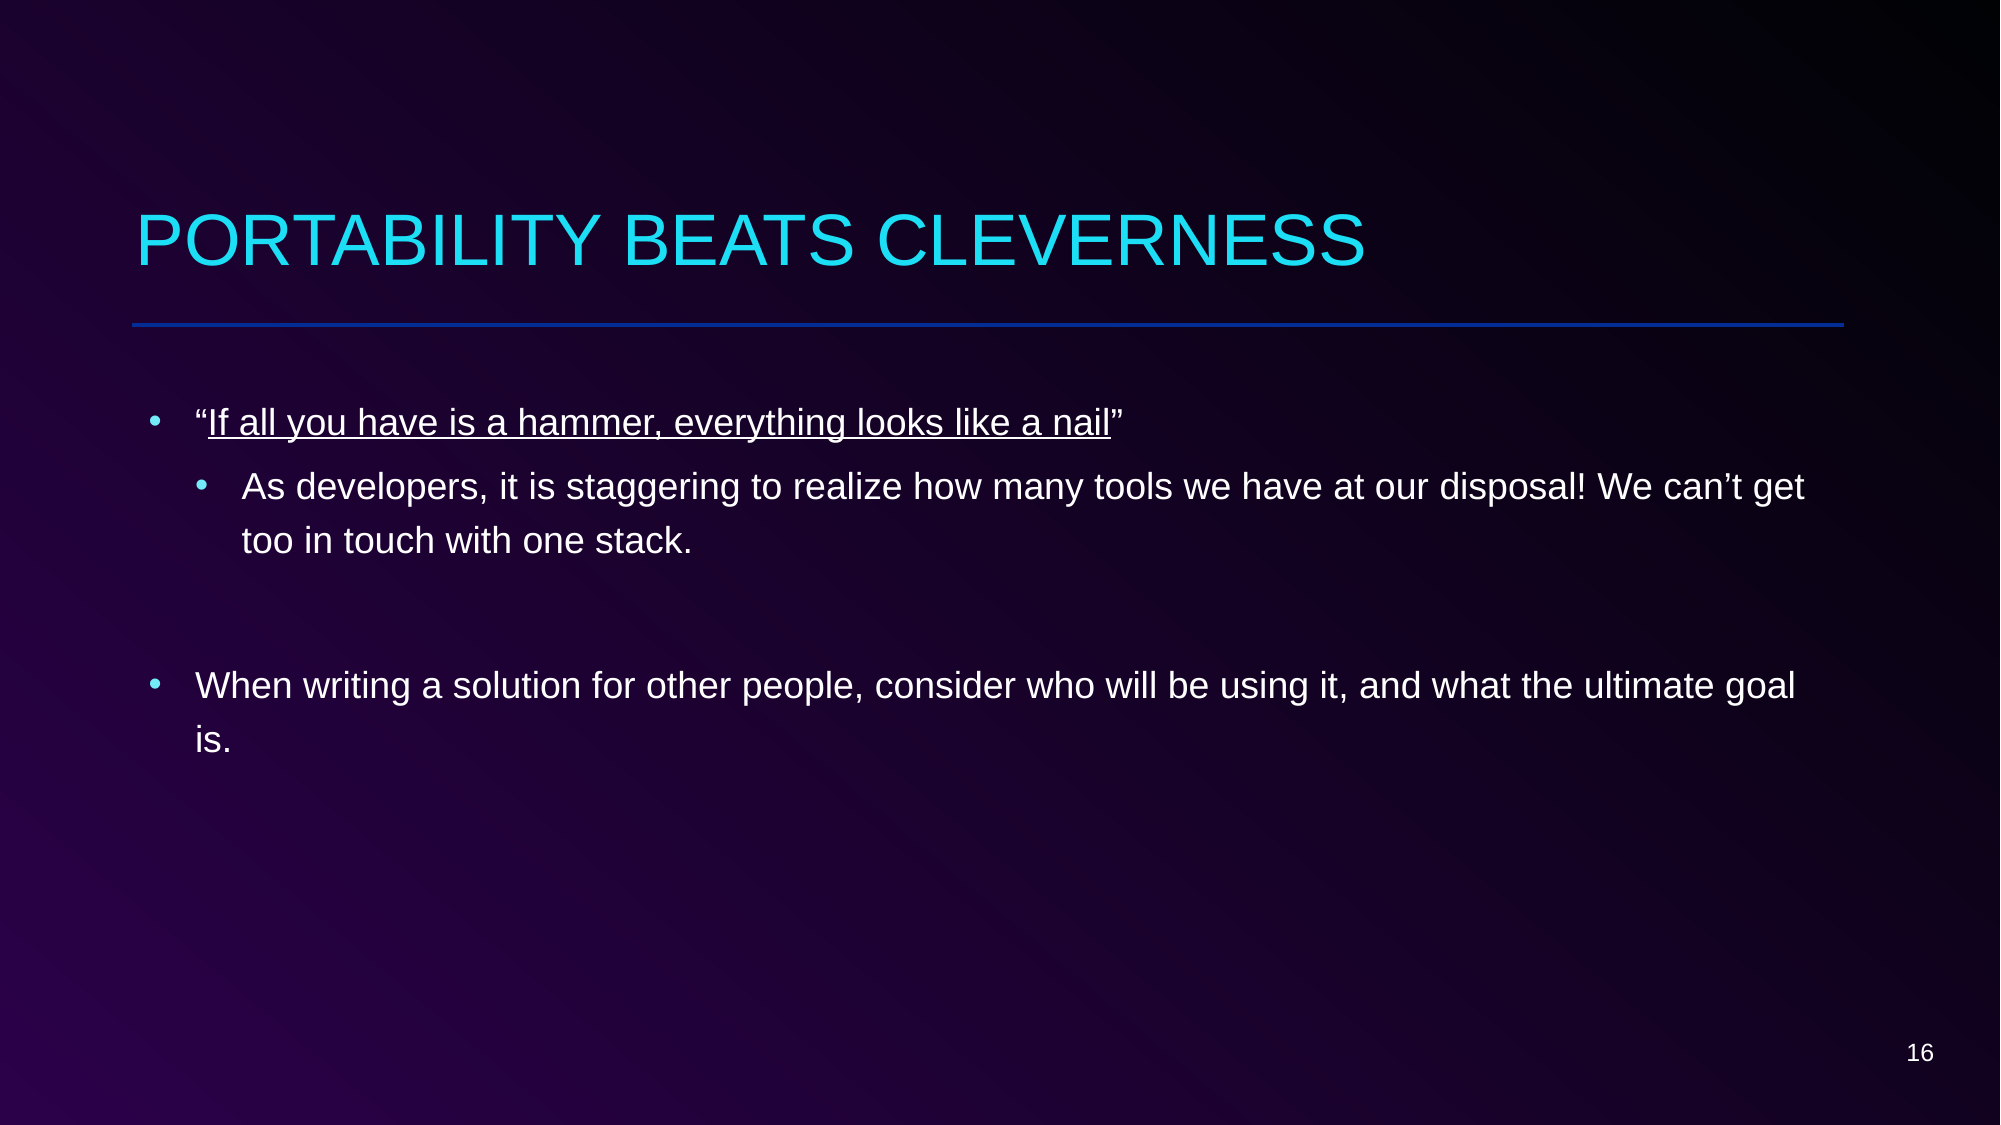

# Portability beats Cleverness
“If all you have is a hammer, everything looks like a nail”
As developers, it is staggering to realize how many tools we have at our disposal! We can’t get too in touch with one stack.

When writing a solution for other people, consider who will be using it, and what the ultimate goal is.

16